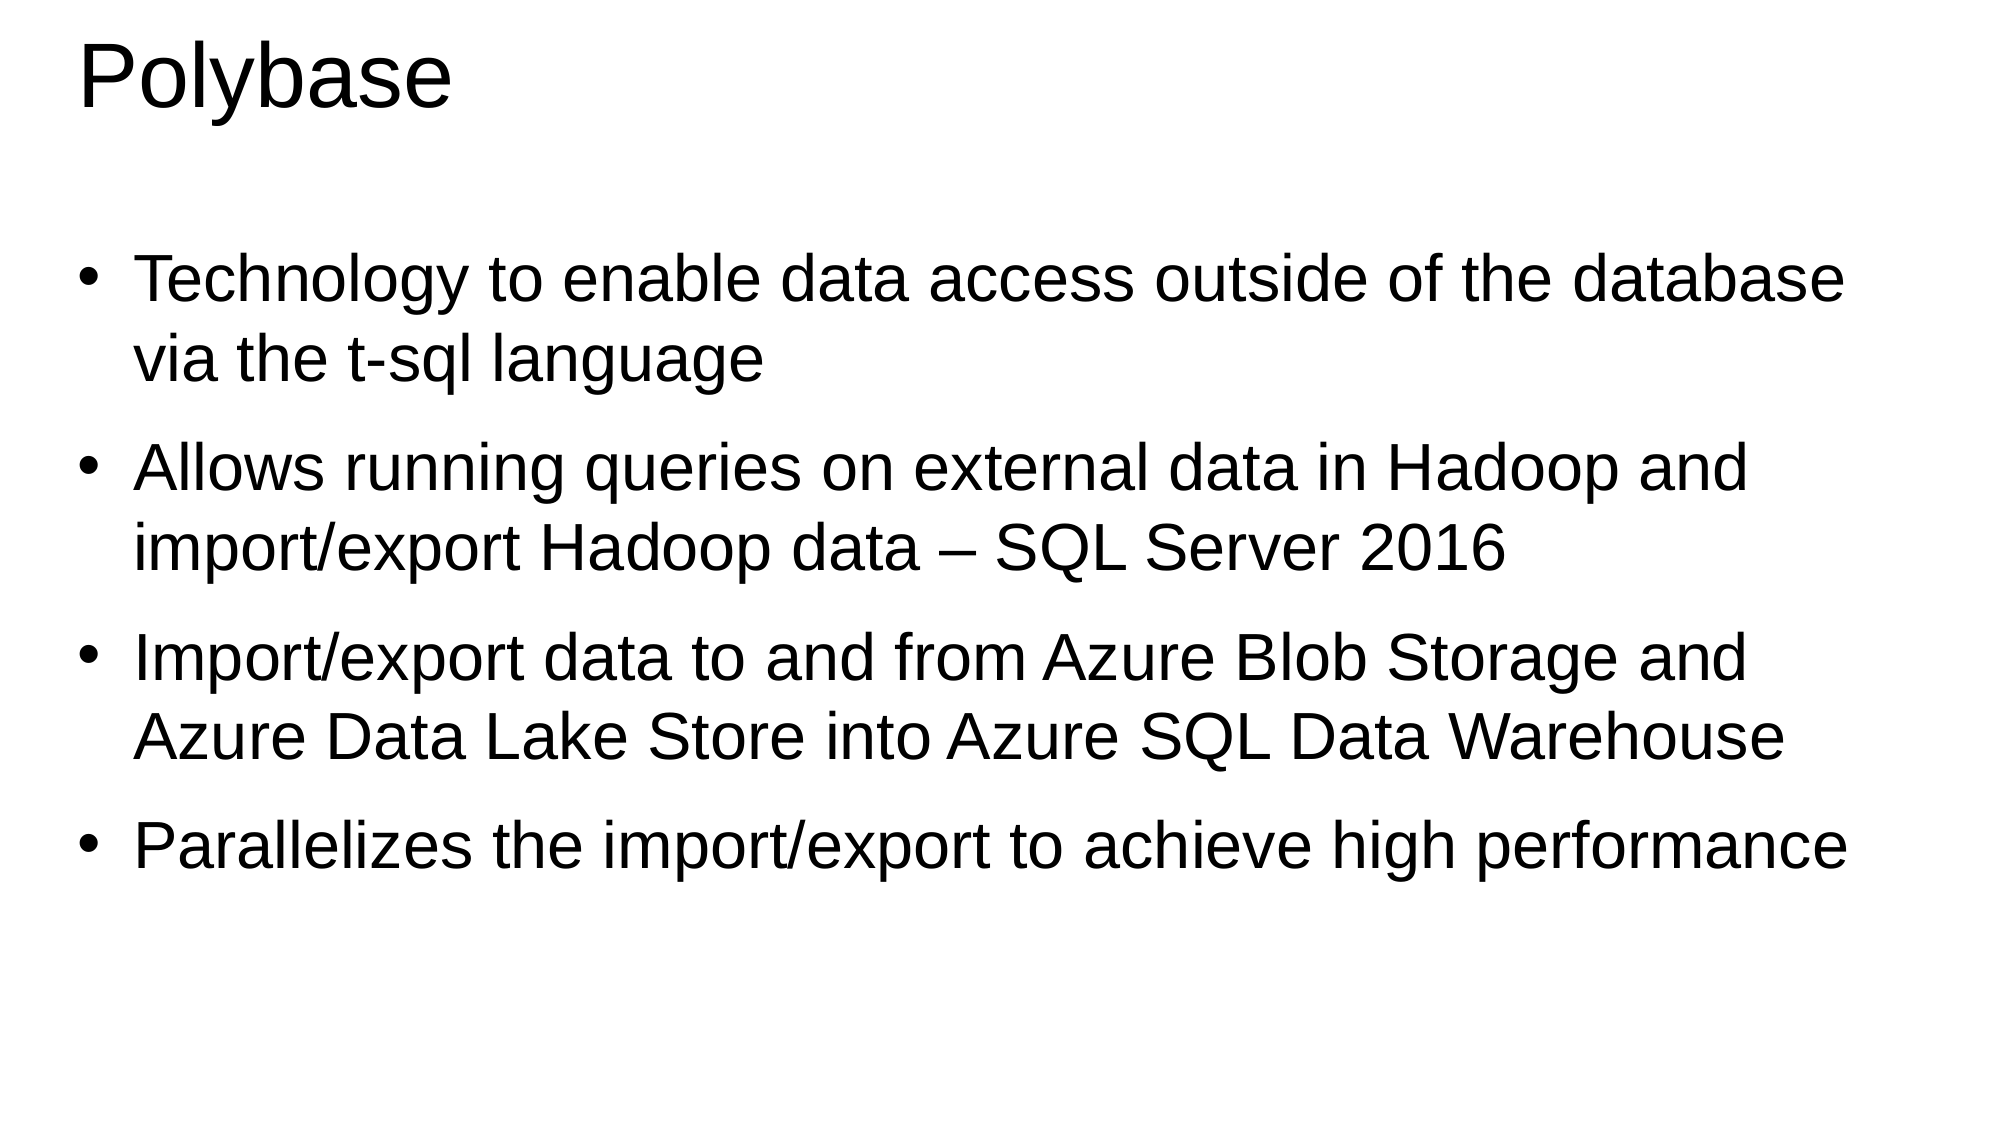

# Polybase
Technology to enable data access outside of the database via the t-sql language
Allows running queries on external data in Hadoop and import/export Hadoop data – SQL Server 2016
Import/export data to and from Azure Blob Storage and Azure Data Lake Store into Azure SQL Data Warehouse
Parallelizes the import/export to achieve high performance